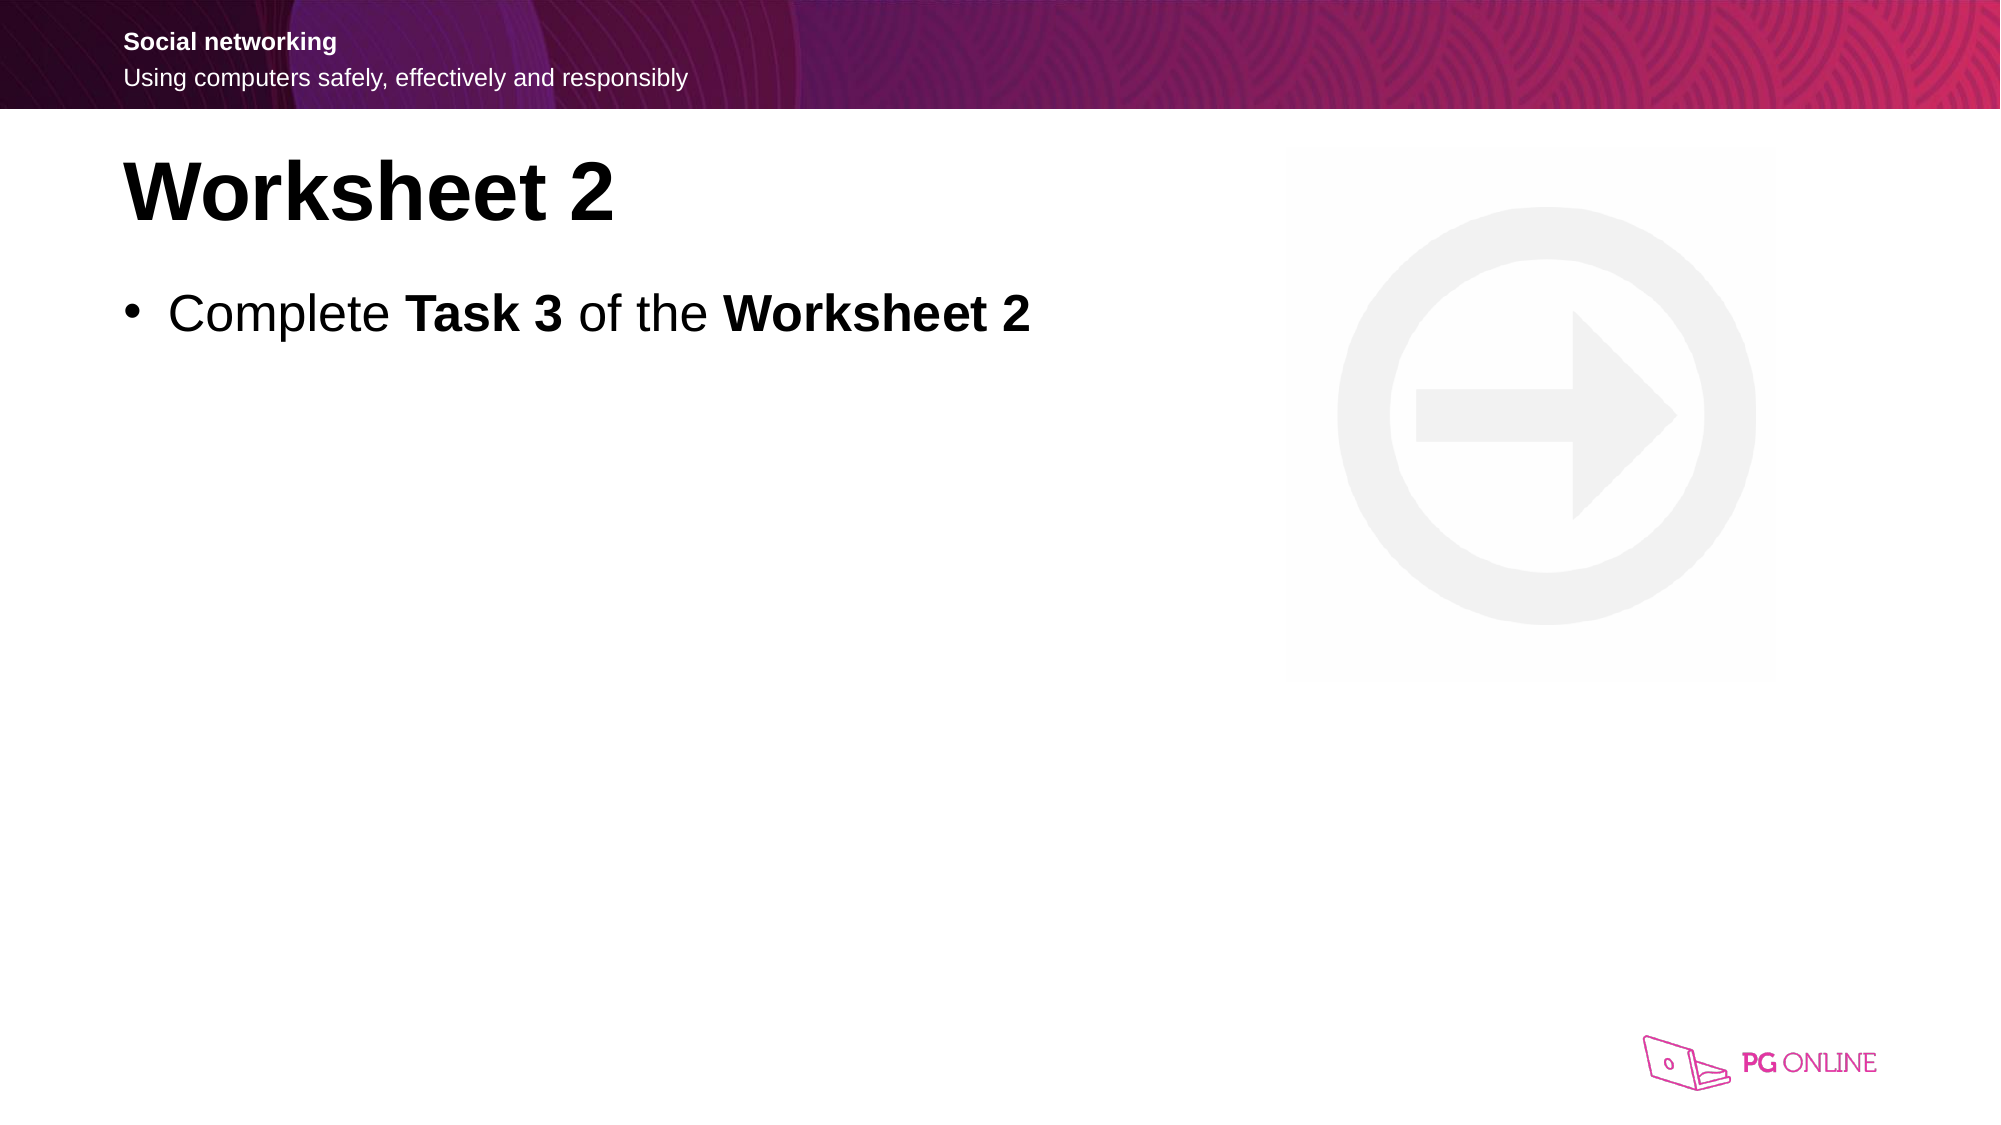

Worksheet 2
Complete Task 3 of the Worksheet 2